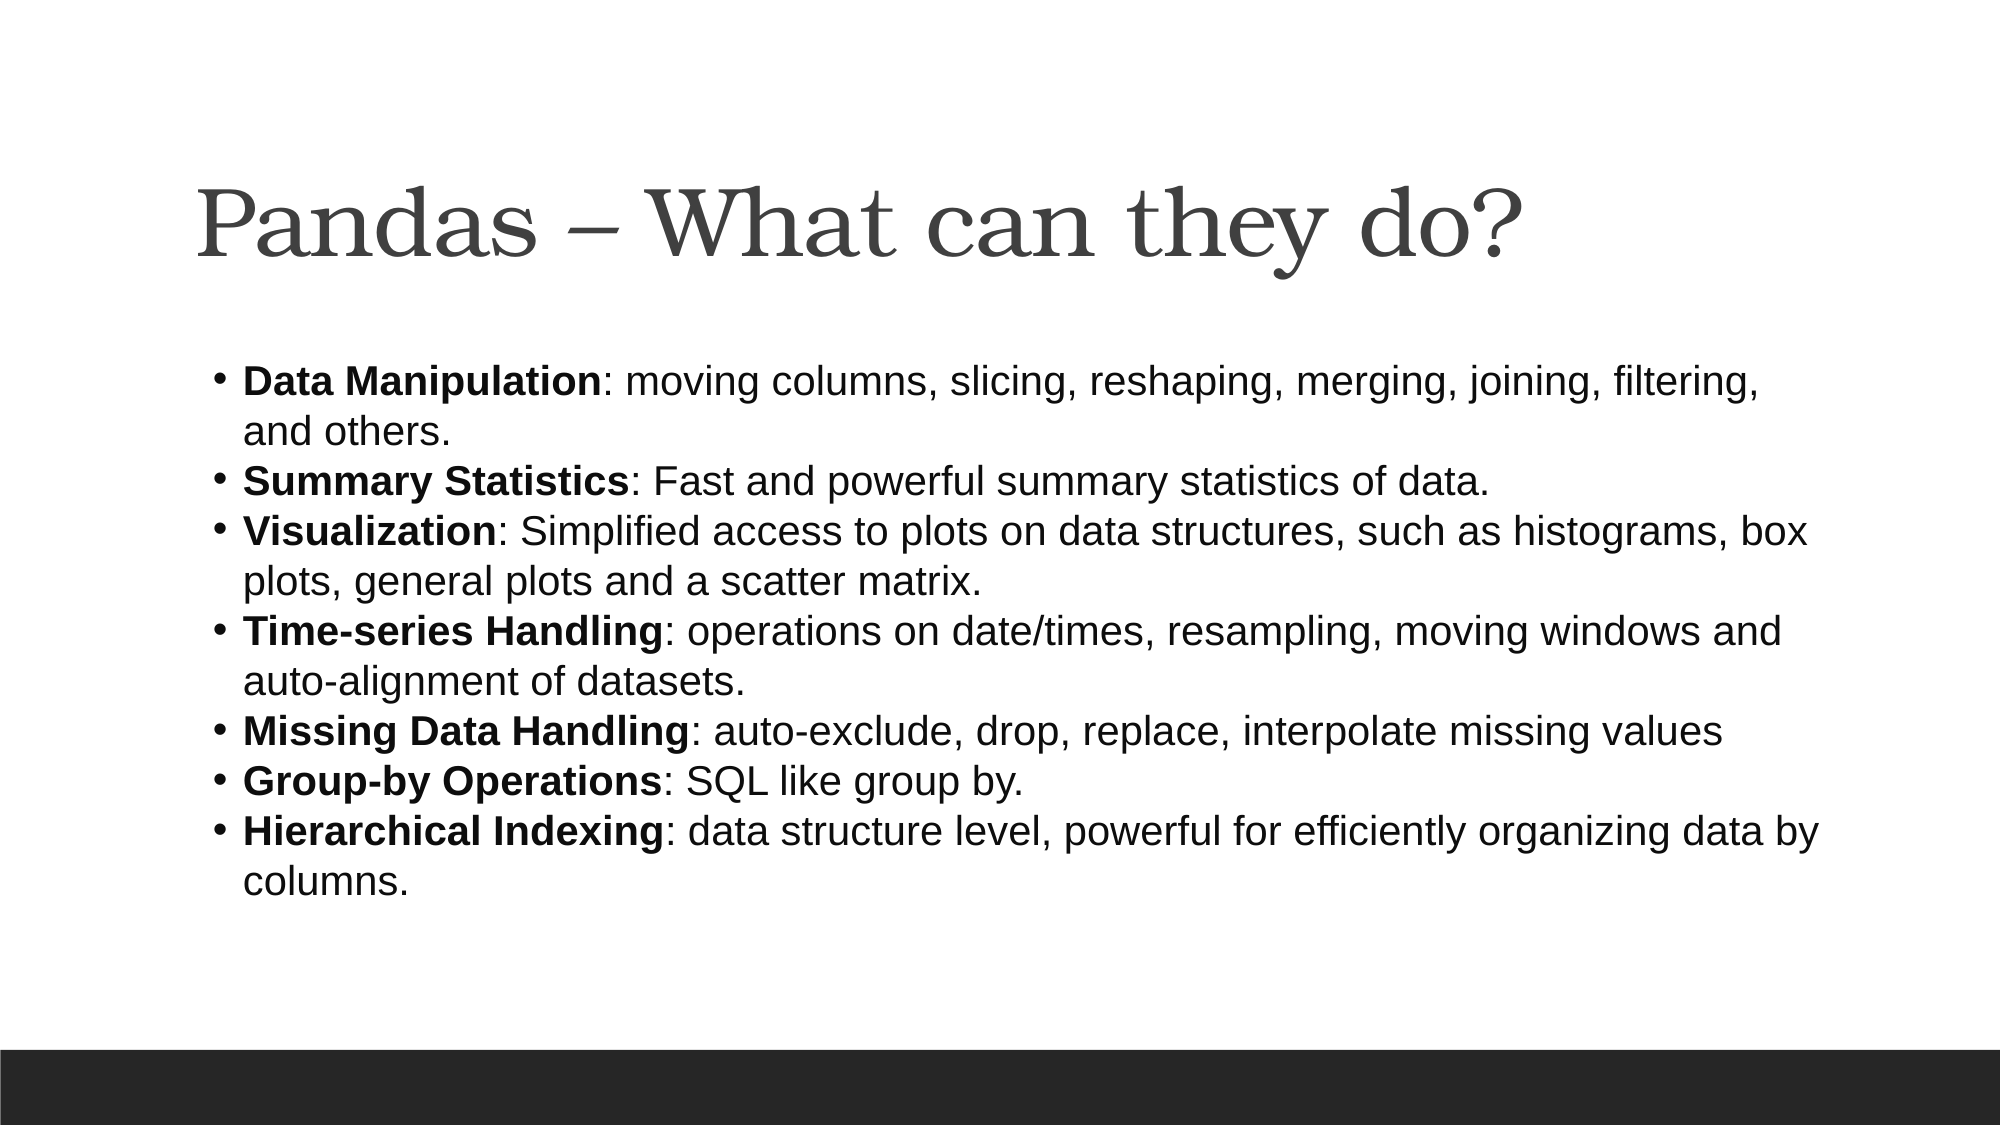

# Pandas – What can they do?
Data Manipulation: moving columns, slicing, reshaping, merging, joining, filtering, and others.
Summary Statistics: Fast and powerful summary statistics of data.
Visualization: Simplified access to plots on data structures, such as histograms, box plots, general plots and a scatter matrix.
Time-series Handling: operations on date/times, resampling, moving windows and auto-alignment of datasets.
Missing Data Handling: auto-exclude, drop, replace, interpolate missing values
Group-by Operations: SQL like group by.
Hierarchical Indexing: data structure level, powerful for efficiently organizing data by columns.